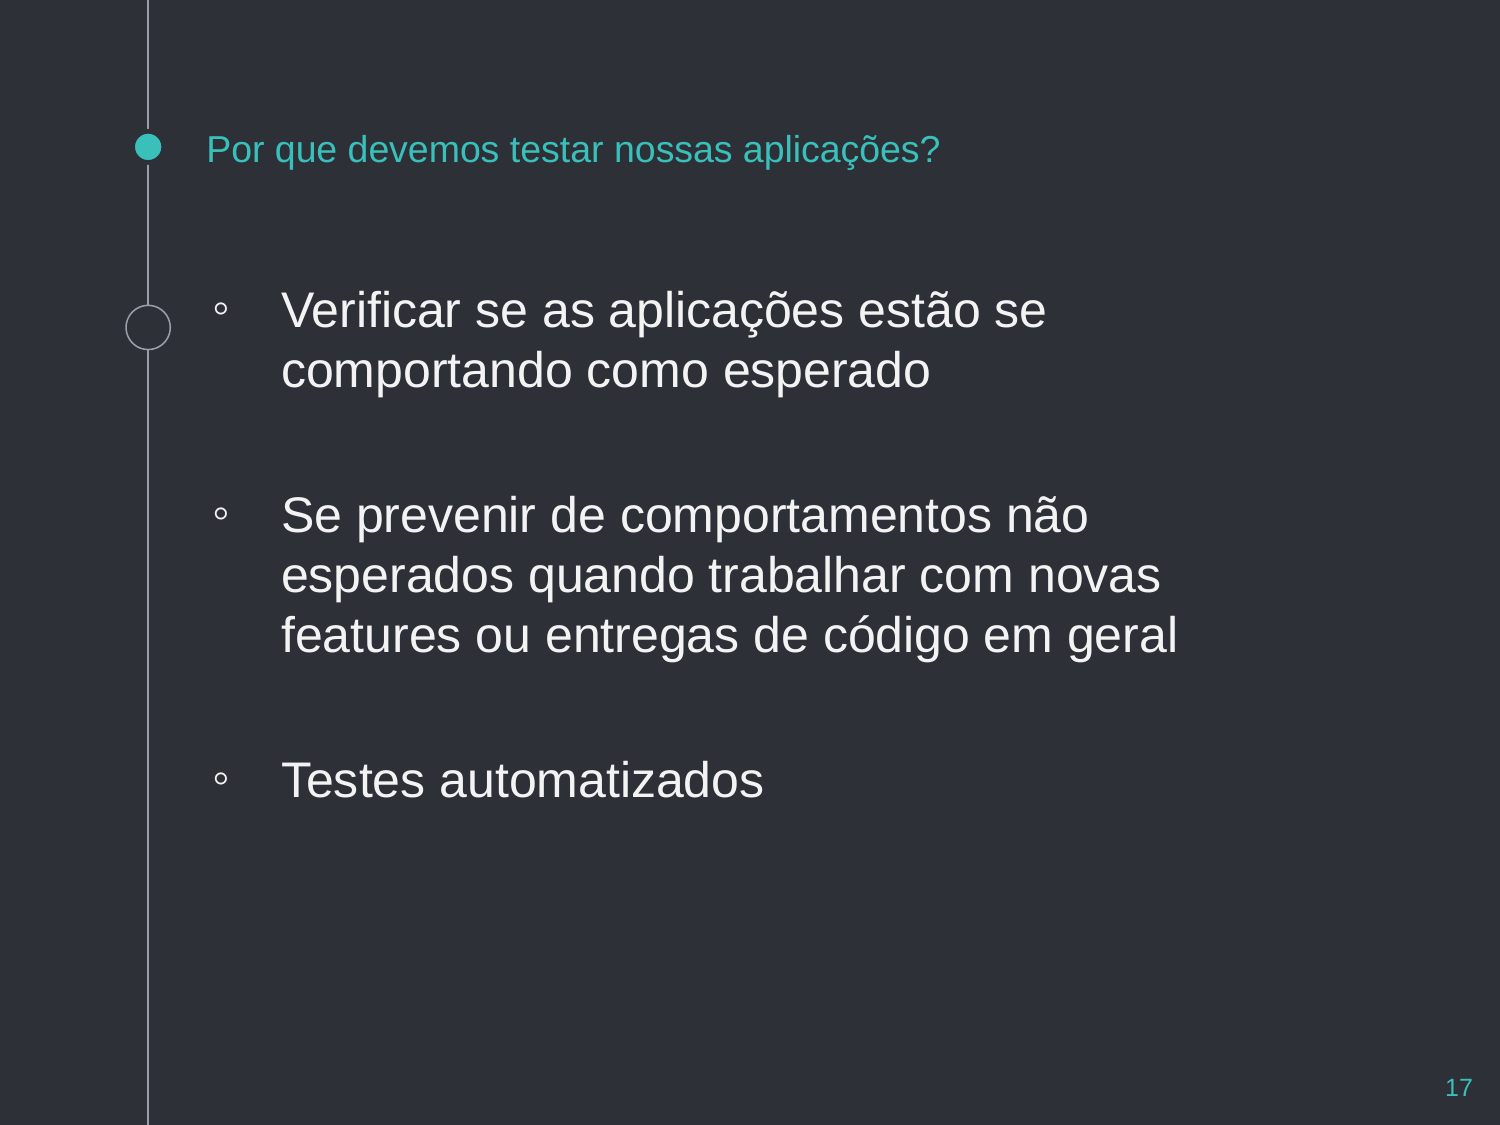

# Por que devemos testar nossas aplicações?
Verificar se as aplicações estão se comportando como esperado

Se prevenir de comportamentos não esperados quando trabalhar com novas features ou entregas de código em geral

Testes automatizados
17